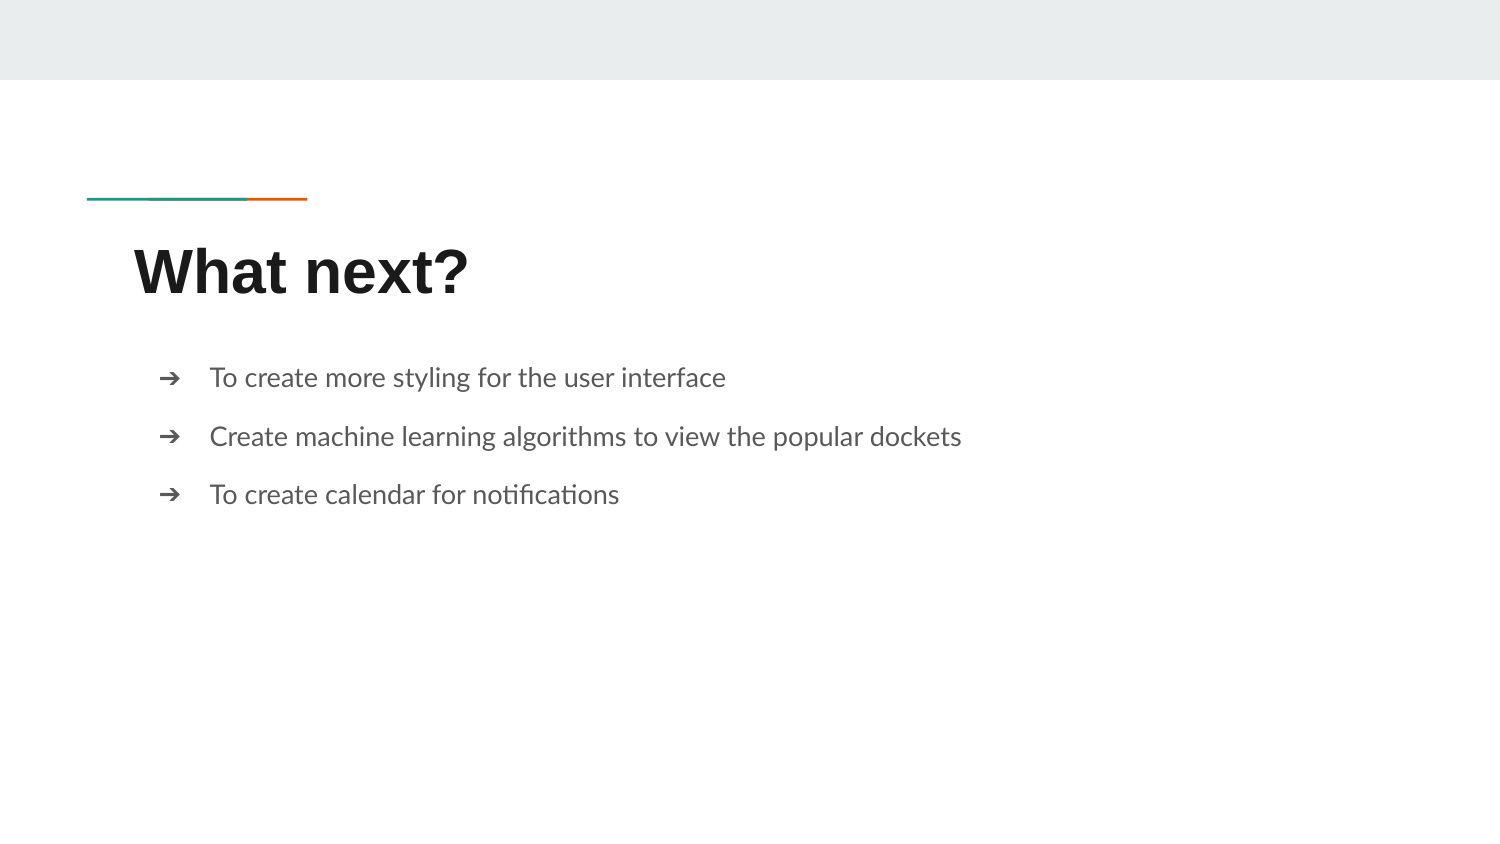

# What next?
To create more styling for the user interface
Create machine learning algorithms to view the popular dockets
To create calendar for notifications